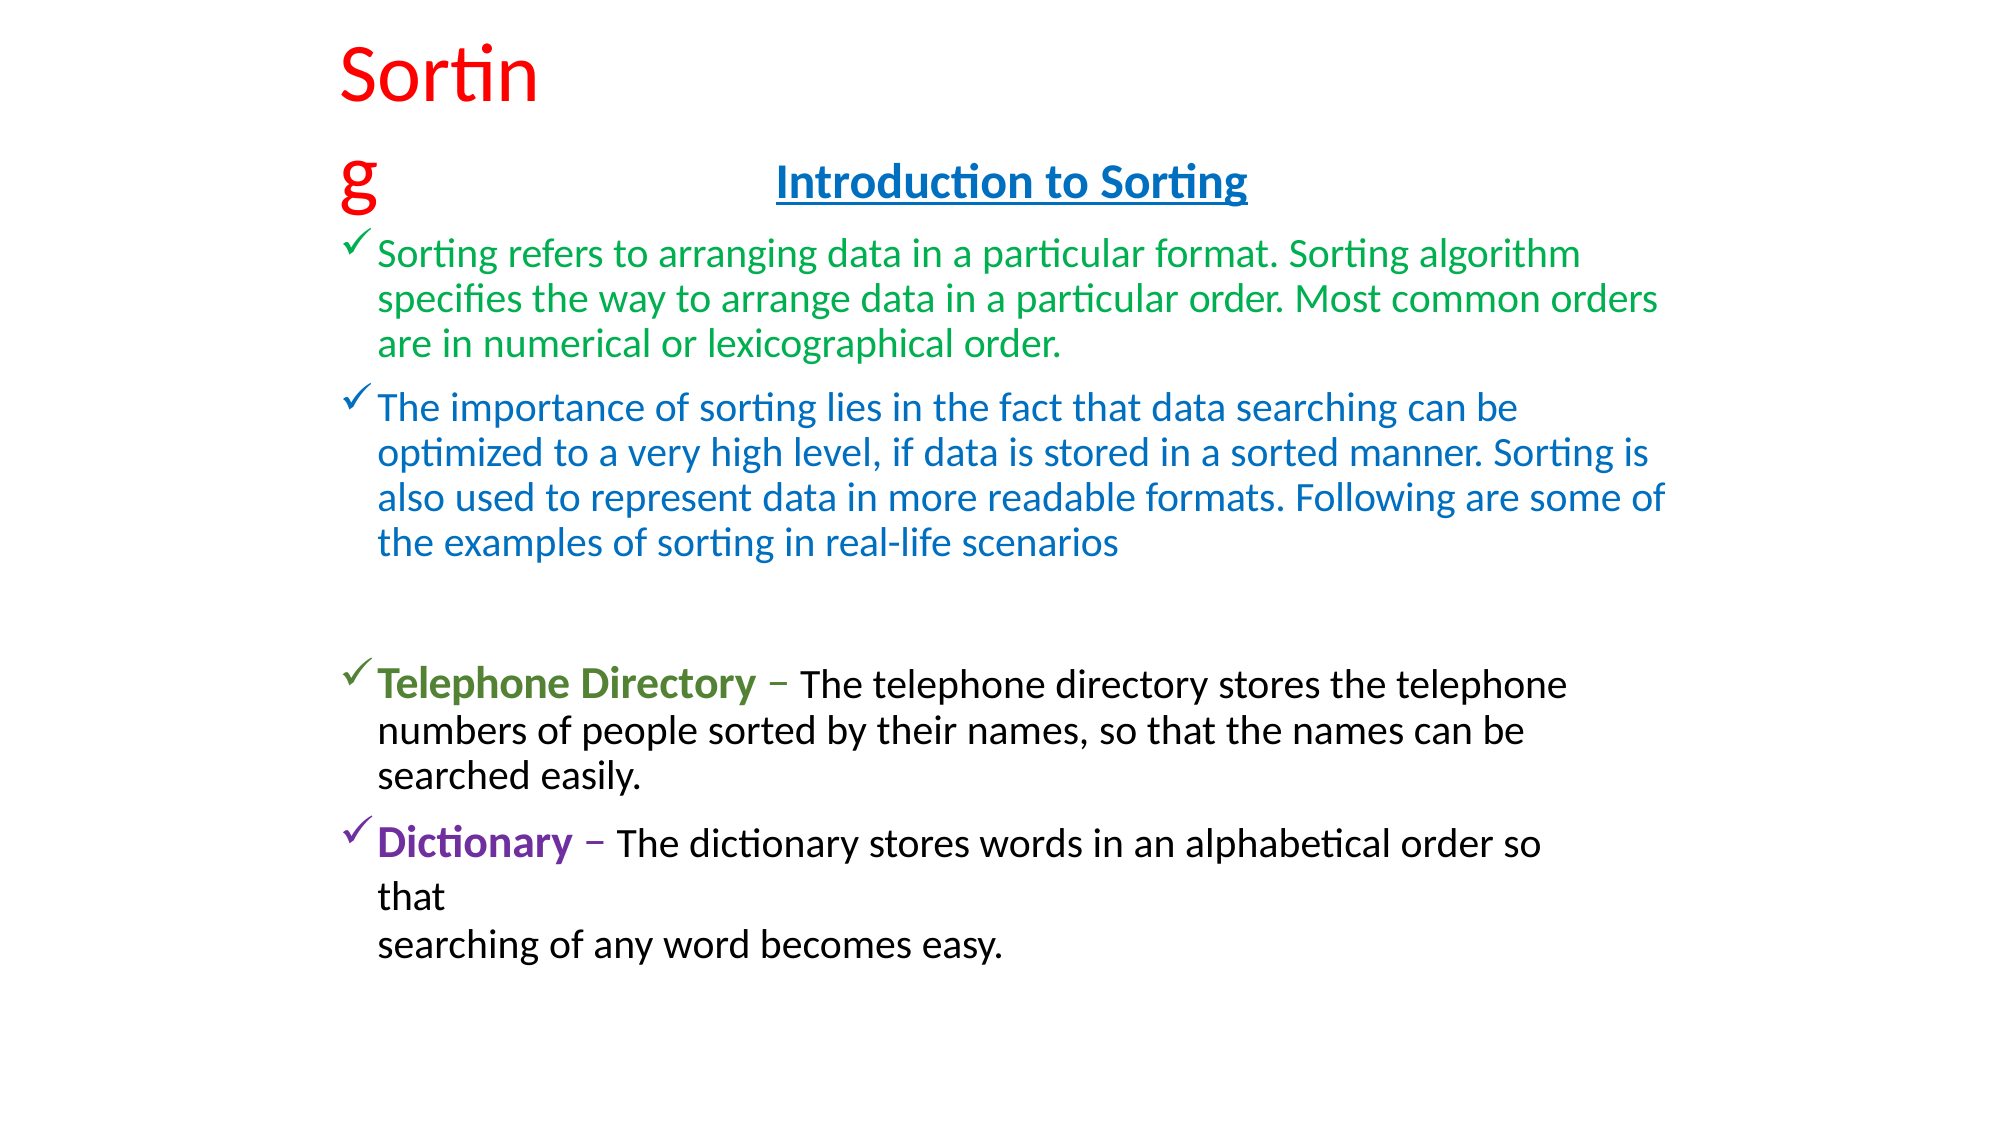

# Sorting
Introduction to Sorting
Sorting refers to arranging data in a particular format. Sorting algorithm specifies the way to arrange data in a particular order. Most common orders are in numerical or lexicographical order.
The importance of sorting lies in the fact that data searching can be optimized to a very high level, if data is stored in a sorted manner. Sorting is also used to represent data in more readable formats. Following are some of the examples of sorting in real-life scenarios

Telephone Directory − The telephone directory stores the telephone numbers of people sorted by their names, so that the names can be searched easily.
Dictionary − The dictionary stores words in an alphabetical order so that
searching of any word becomes easy.